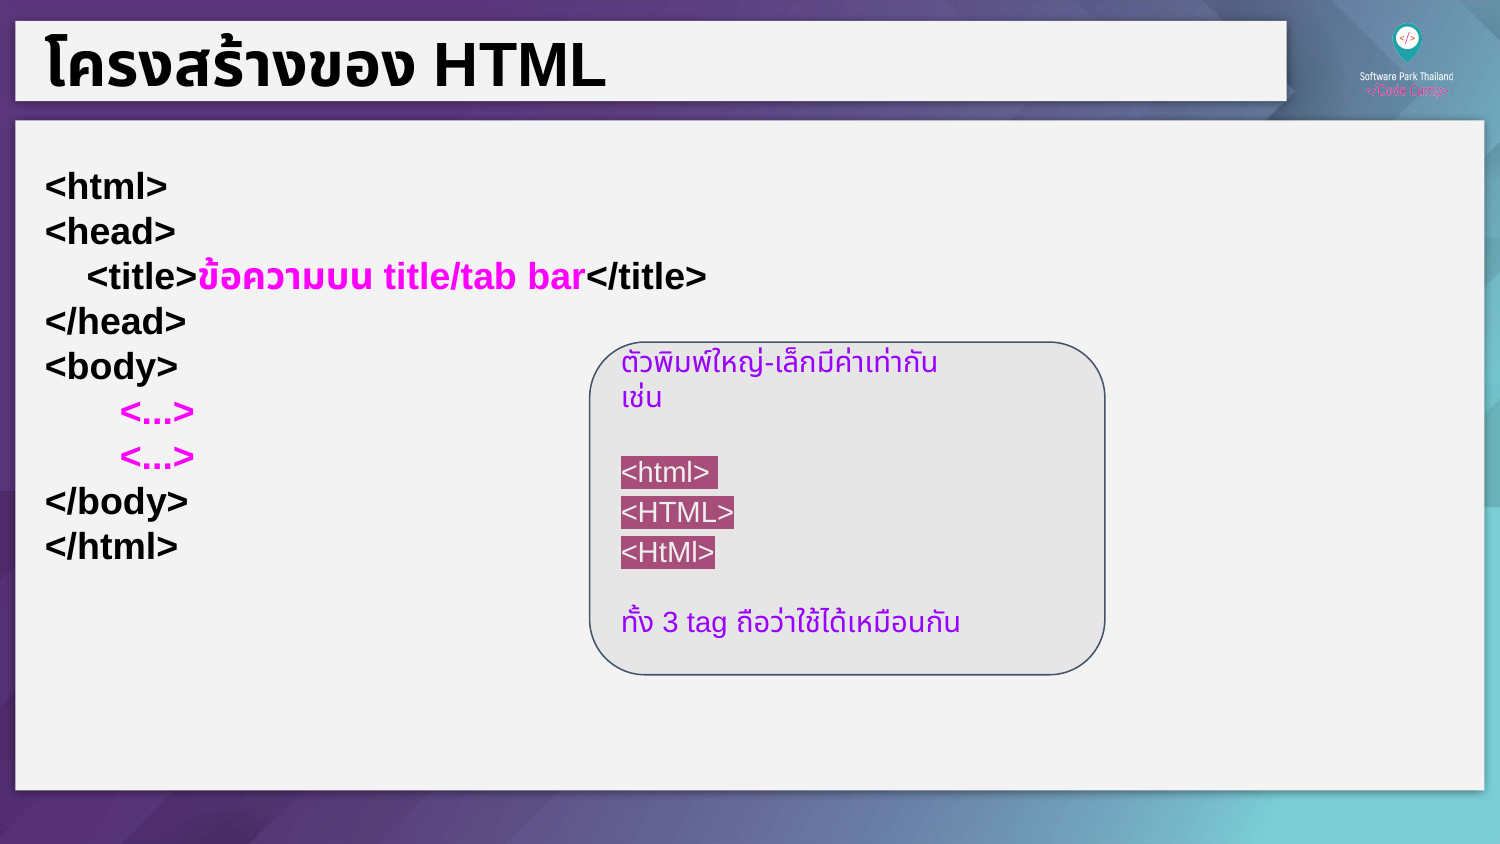

โครงสร้างของ HTML
<html>
<head>
    <title>ข้อความบน title/tab bar</title>
</head>
<body>
<...>
<...>
</body>
</html>
ตัวพิมพ์ใหญ่-เล็กมีค่าเท่ากัน
เช่น

<html>
<HTML>
<HtMl>

ทั้ง 3 tag ถือว่าใช้ได้เหมือนกัน